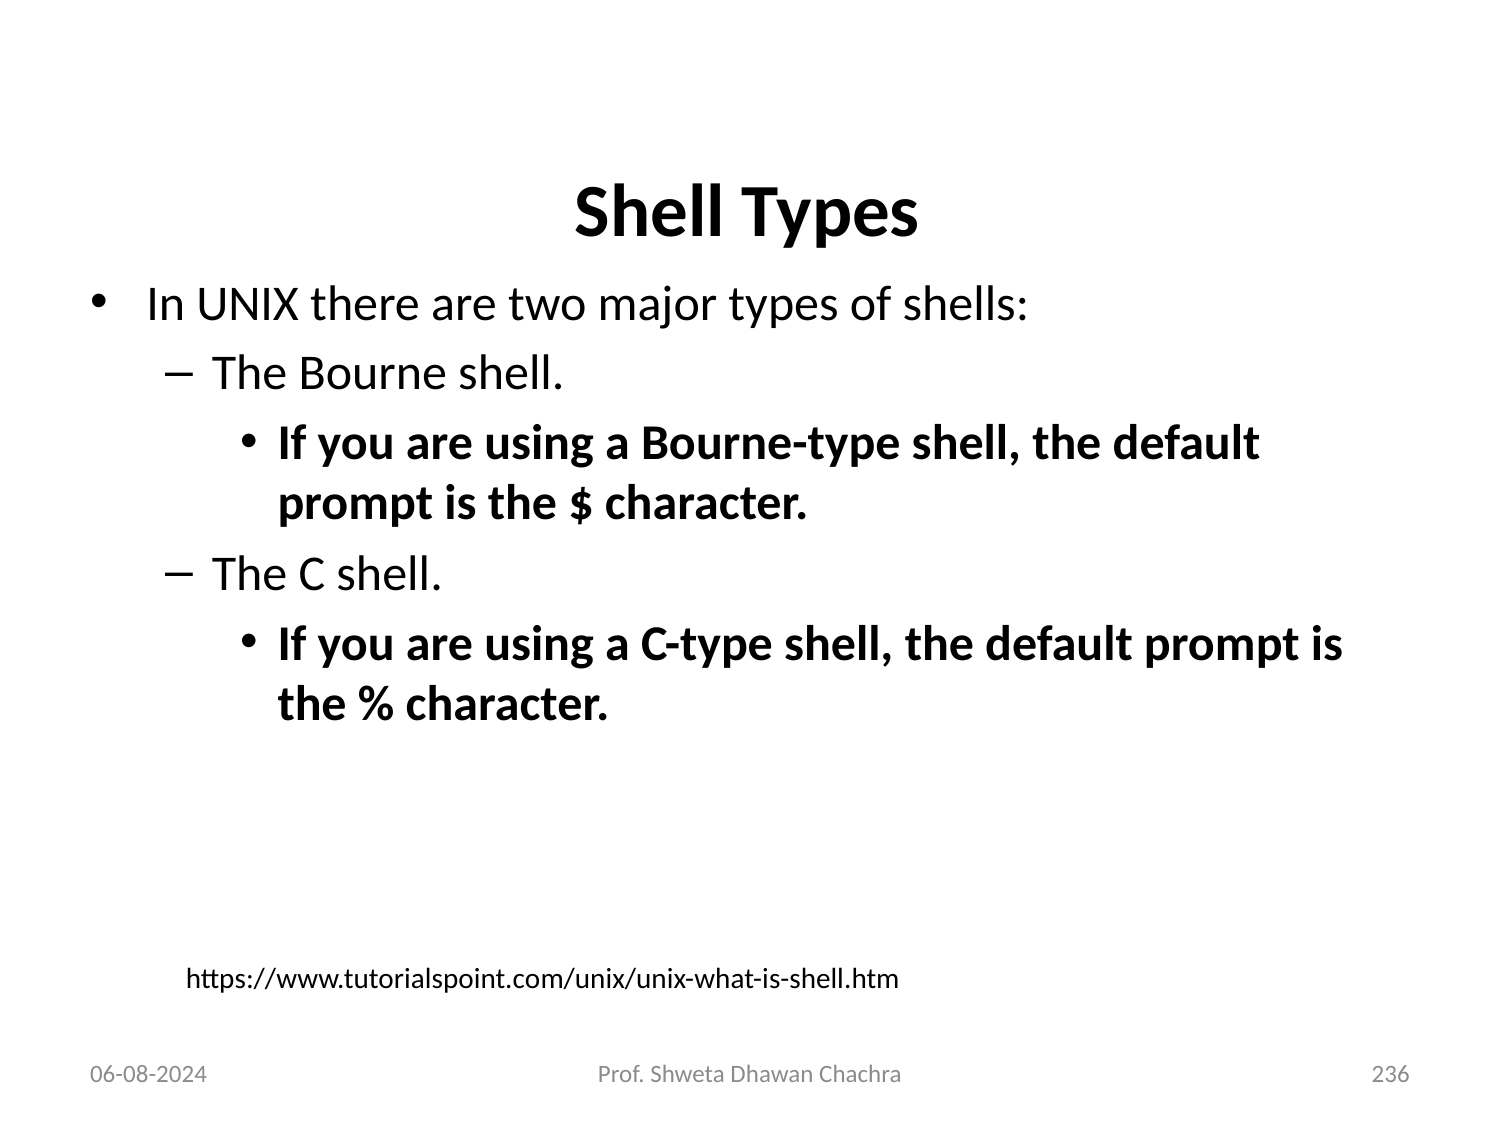

# Shell Types
In UNIX there are two major types of shells:
The Bourne shell.
If you are using a Bourne-type shell, the default prompt is the $ character.
The C shell.
If you are using a C-type shell, the default prompt is the % character.

https://www.tutorialspoint.com/unix/unix-what-is-shell.htm
06-08-2024
Prof. Shweta Dhawan Chachra
236